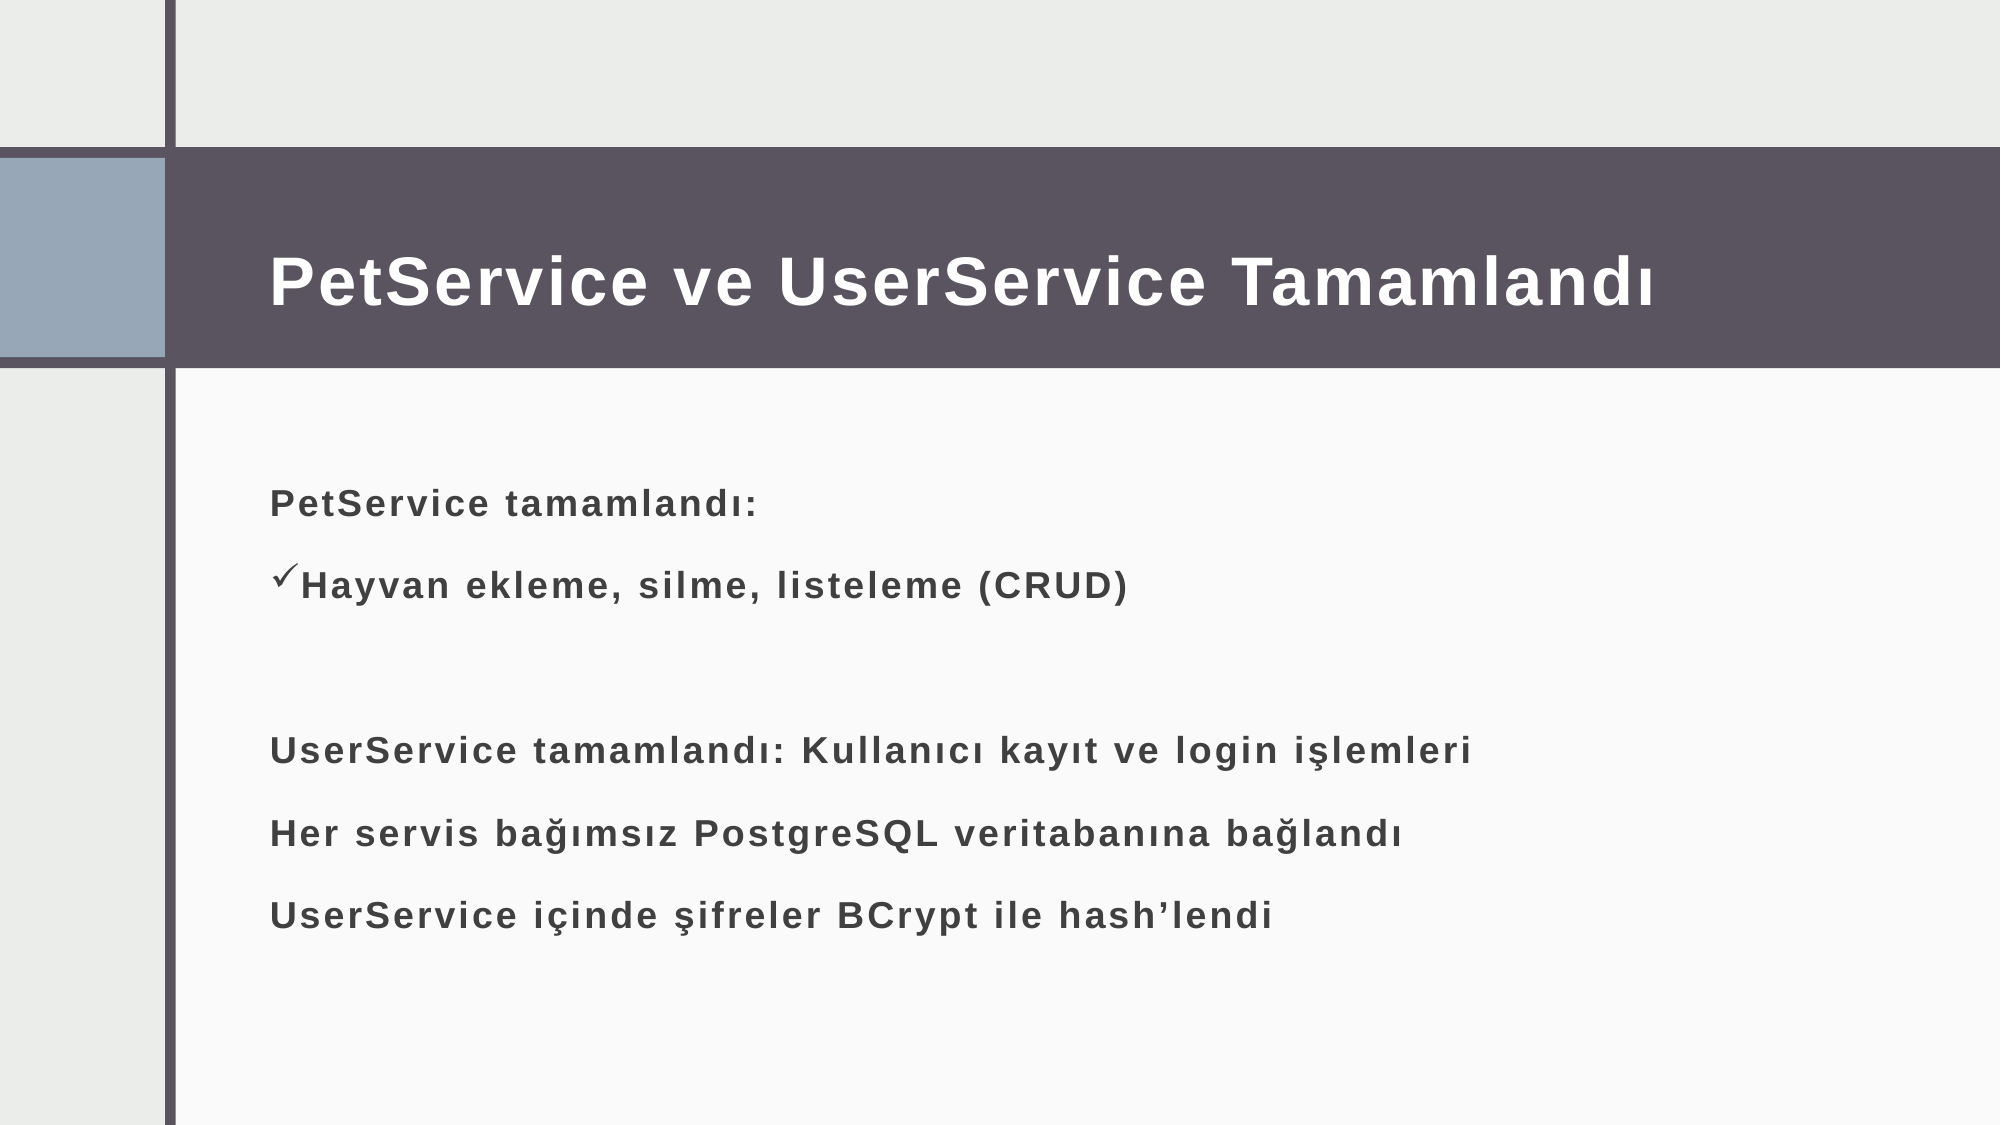

# PetService ve UserService Tamamlandı

PetService tamamlandı:
Hayvan ekleme, silme, listeleme (CRUD)

UserService tamamlandı: Kullanıcı kayıt ve login işlemleri
Her servis bağımsız PostgreSQL veritabanına bağlandı
UserService içinde şifreler BCrypt ile hash’lendi